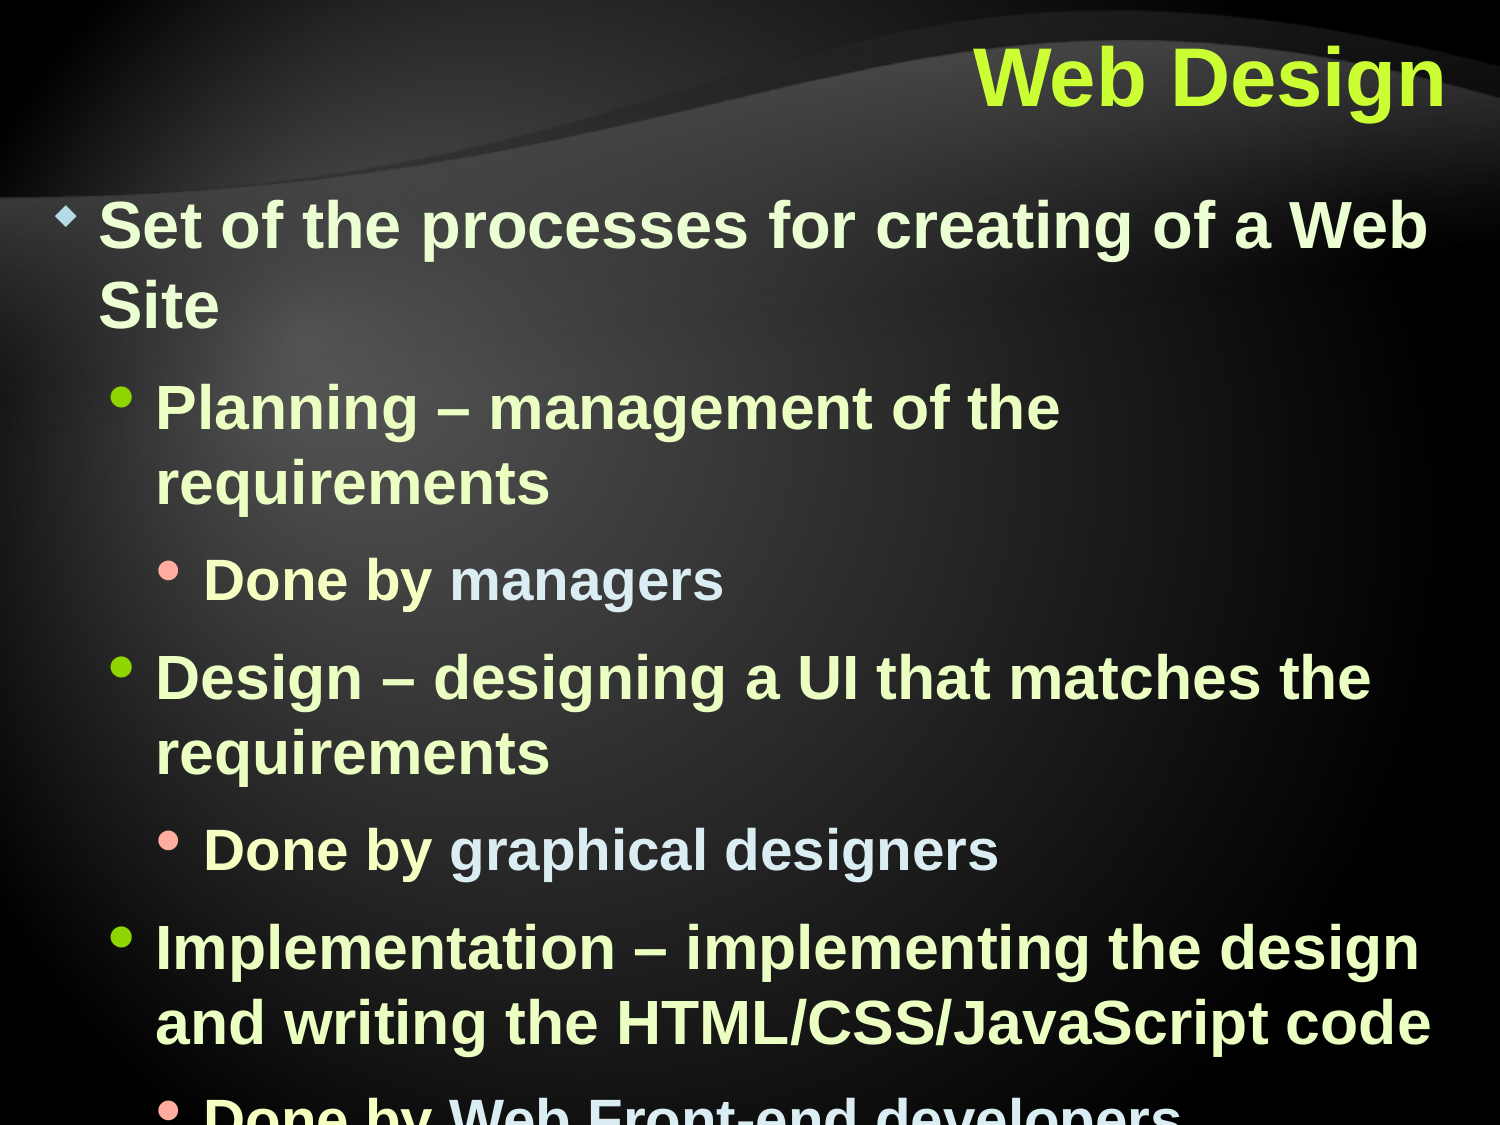

# Web Design
Set of the processes for creating of a Web Site
Planning – management of the requirements
Done by managers
Design – designing a UI that matches the requirements
Done by graphical designers
Implementation – implementing the design and writing the HTML/CSS/JavaScript code
Done by Web Front-end developers